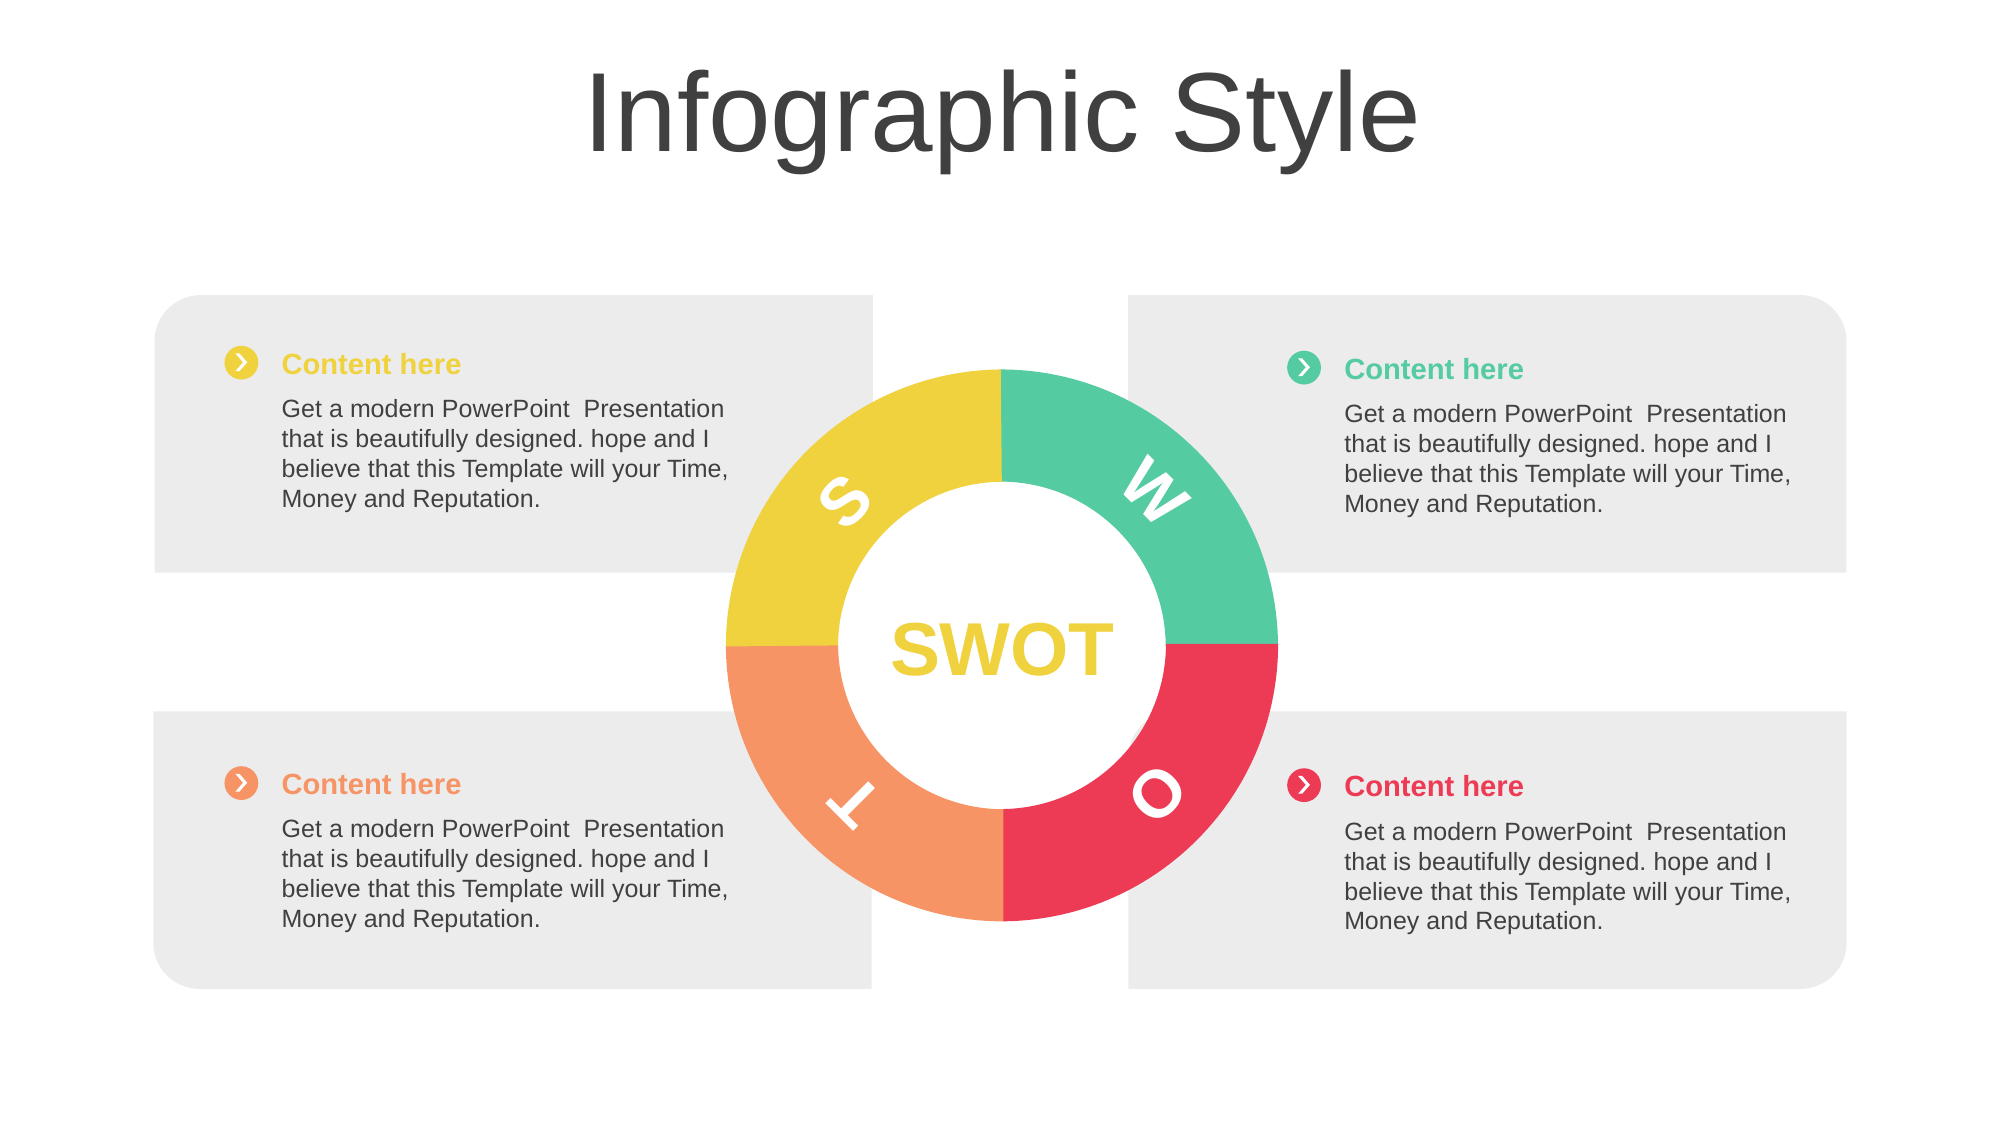

Infographic Style

Content here
Get a modern PowerPoint  Presentation that is beautifully designed. hope and I believe that this Template will your Time, Money and Reputation.
Content here
Get a modern PowerPoint  Presentation that is beautifully designed. hope and I believe that this Template will your Time, Money and Reputation.

W
S
SWOT

O
T

Content here
Get a modern PowerPoint  Presentation that is beautifully designed. hope and I believe that this Template will your Time, Money and Reputation.
Content here
Get a modern PowerPoint  Presentation that is beautifully designed. hope and I believe that this Template will your Time, Money and Reputation.